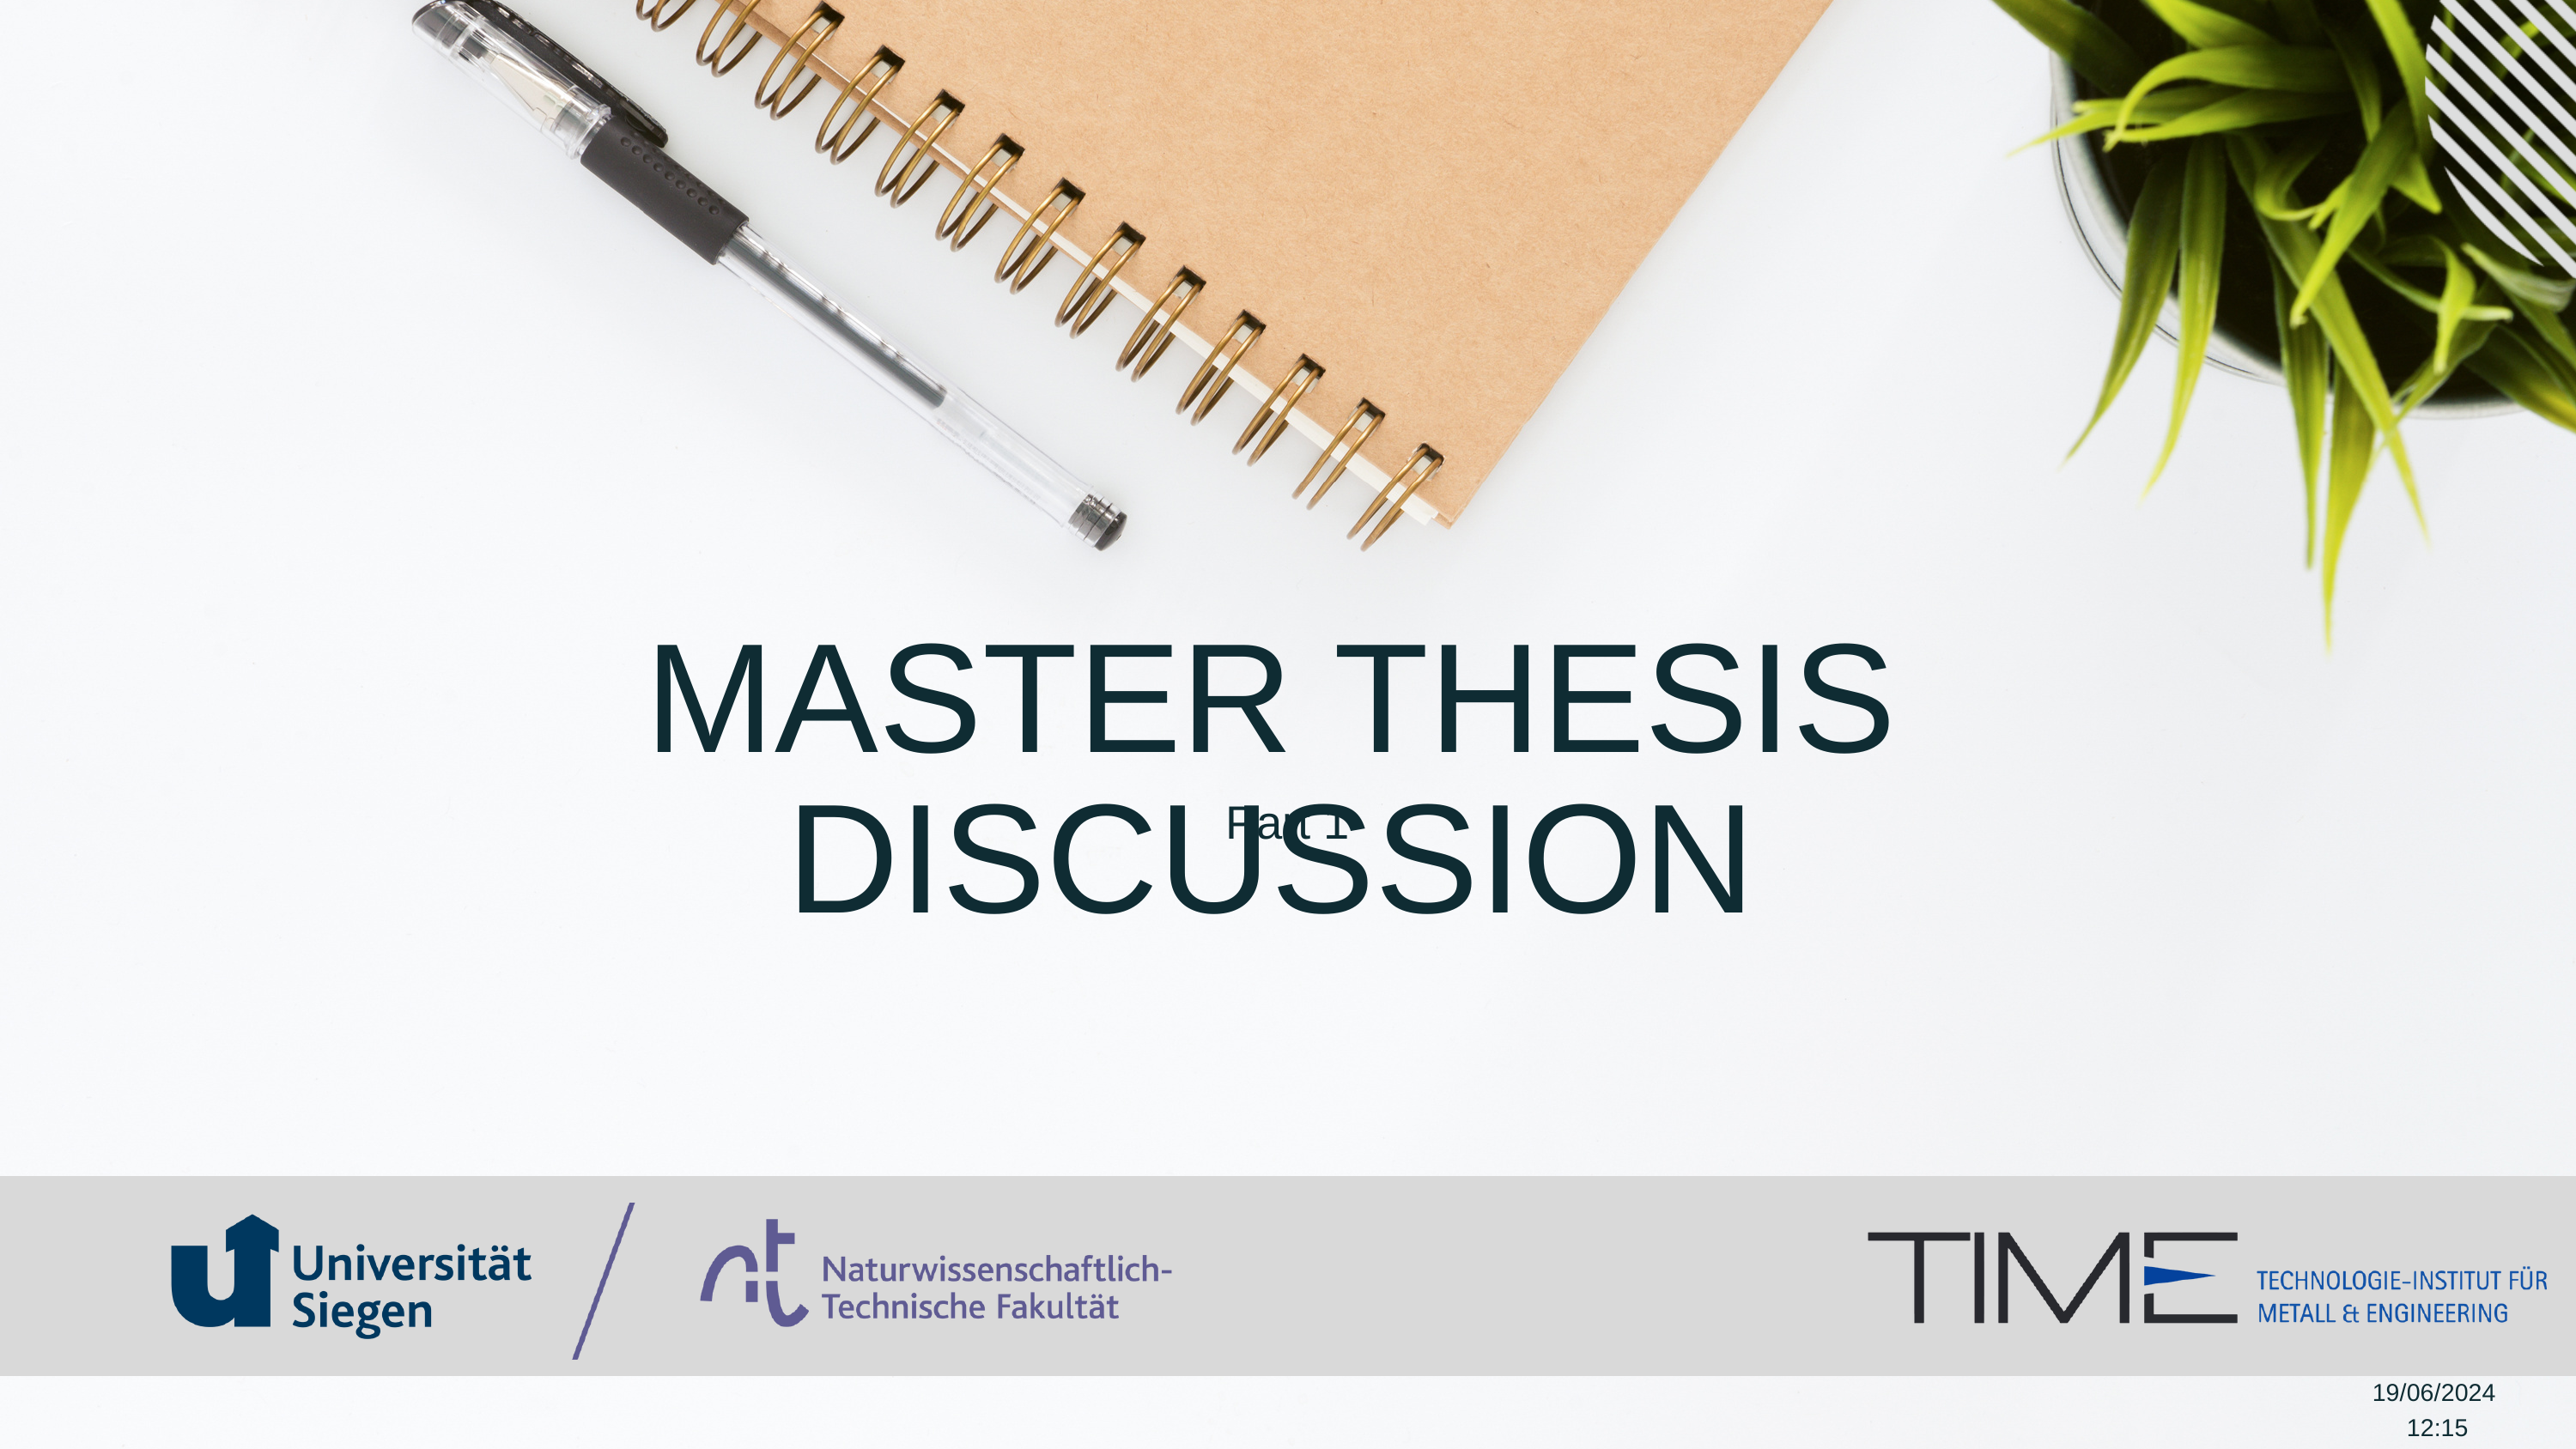

MASTER THESIS DISCUSSION
Part 1

19/06/2024
12:15